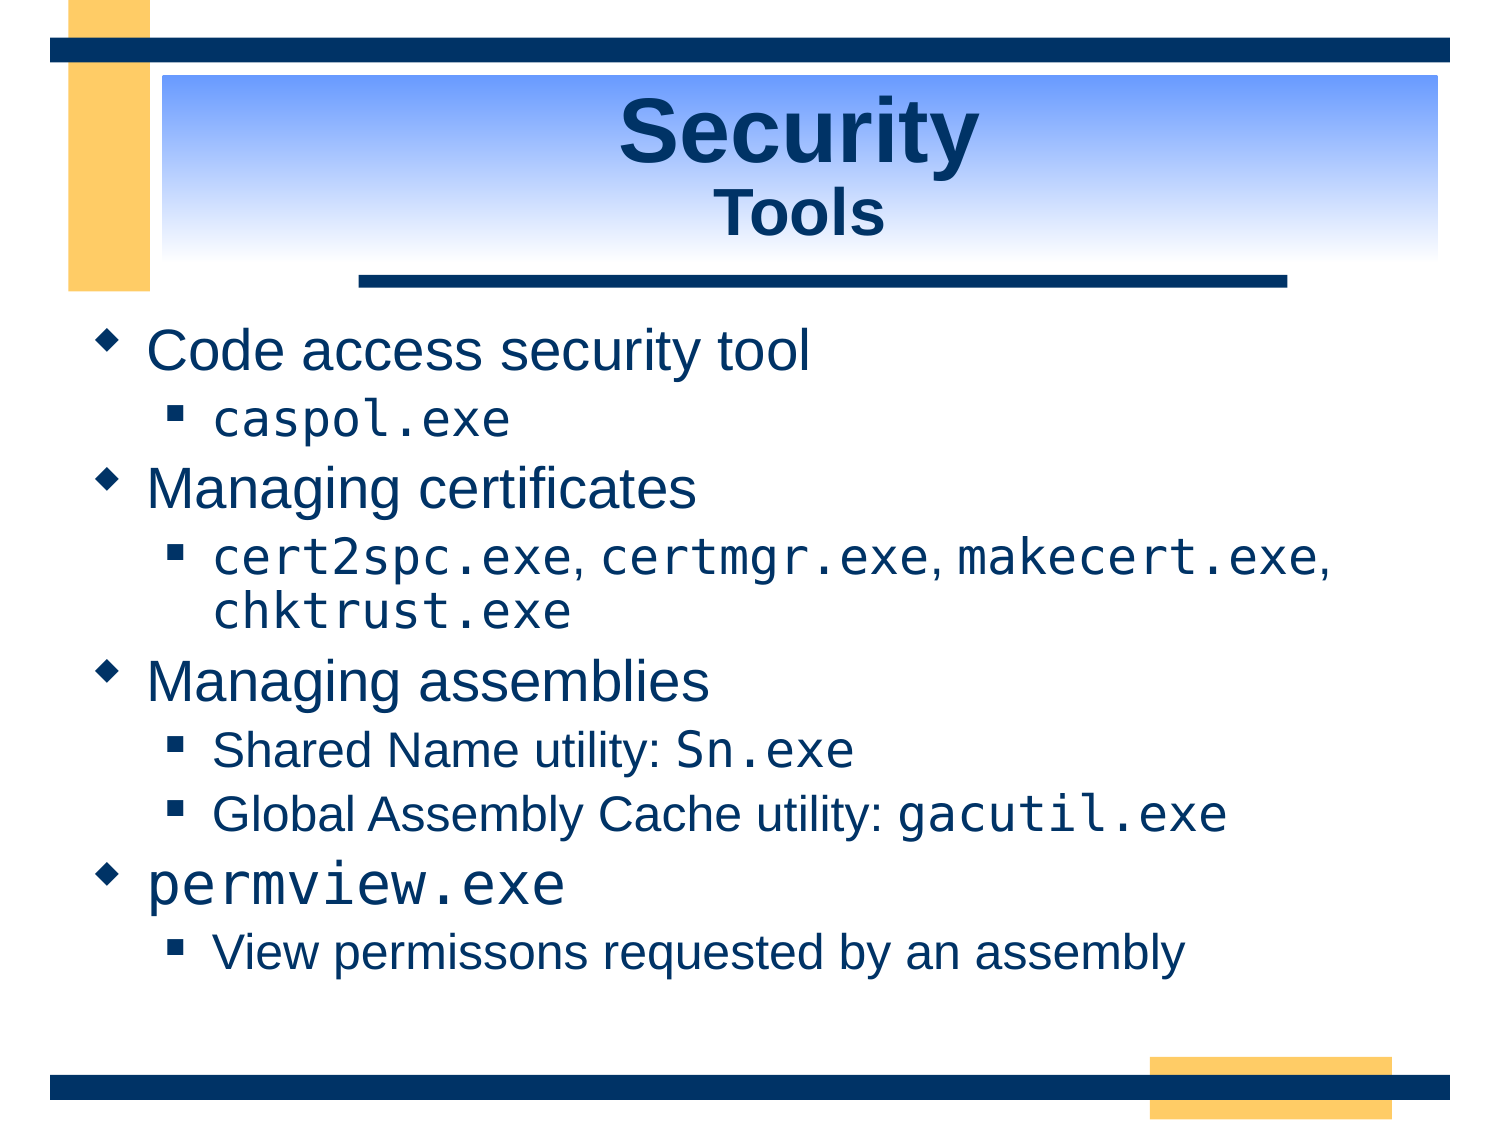

# Security Tools
Code access security tool
caspol.exe
Managing certificates
cert2spc.exe, certmgr.exe, makecert.exe, chktrust.exe
Managing assemblies
Shared Name utility: Sn.exe
Global Assembly Cache utility: gacutil.exe
permview.exe
View permissons requested by an assembly